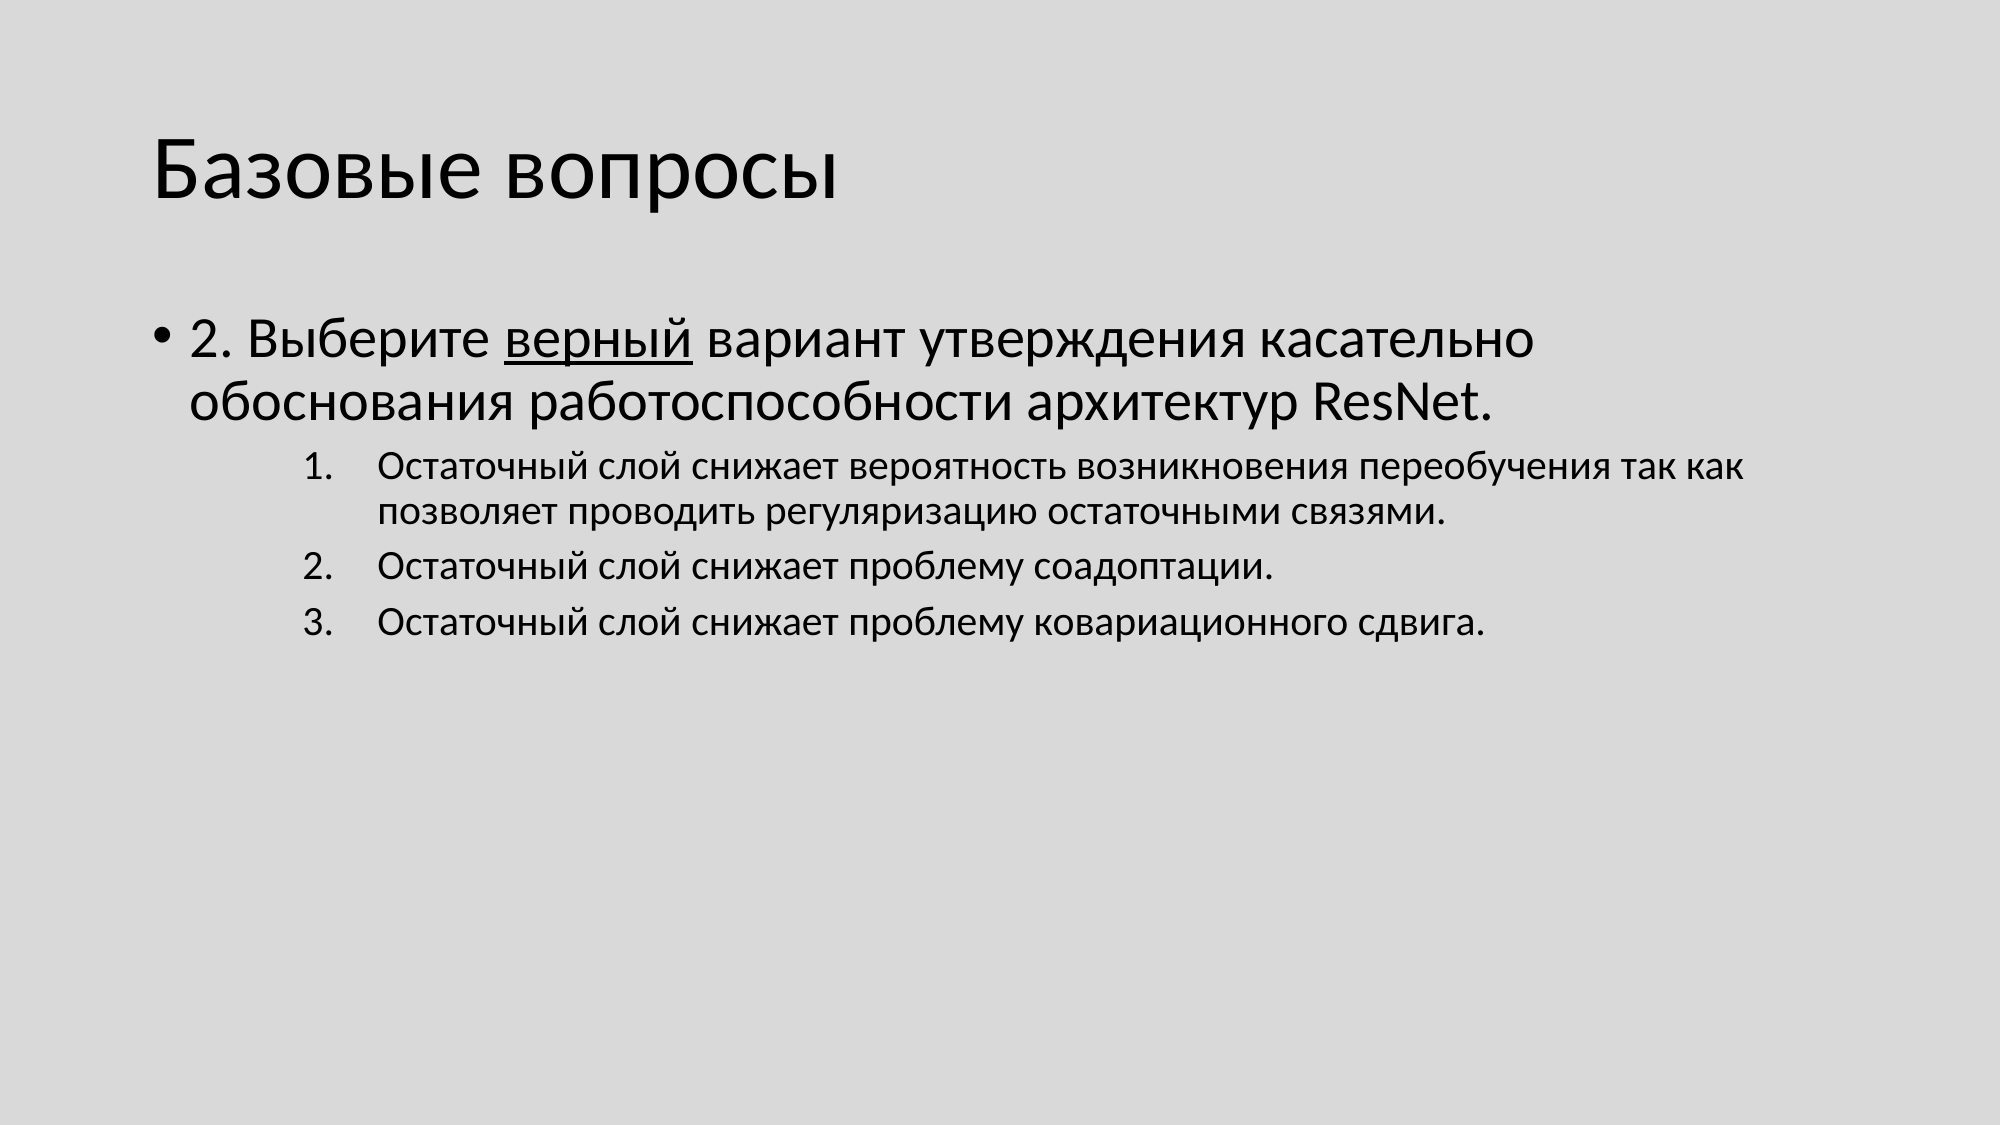

# Базовые вопросы
2. Выберите верный вариант утверждения касательно обоснования работоспособности архитектур ResNet.
Остаточный слой снижает вероятность возникновения переобучения так как позволяет проводить регуляризацию остаточными связями.
Остаточный слой снижает проблему соадоптации.
Остаточный слой снижает проблему ковариационного сдвига.